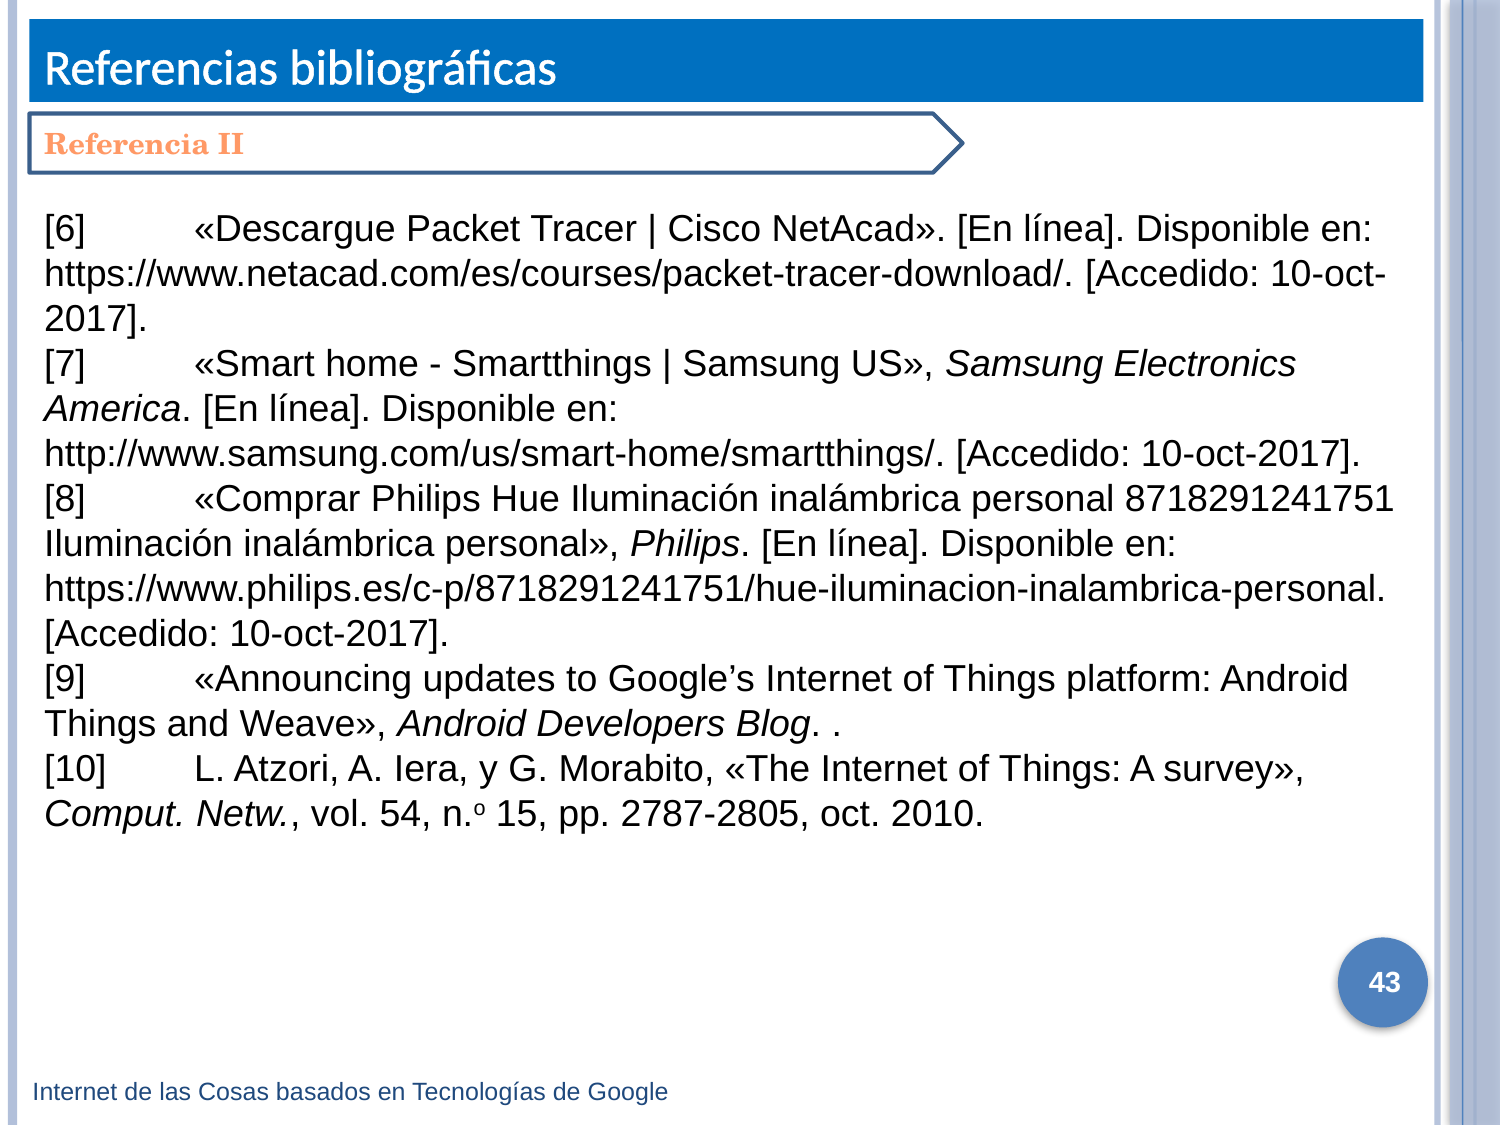

# Referencias bibliográficas
Referencia II
[6]	«Descargue Packet Tracer | Cisco NetAcad». [En línea]. Disponible en: https://www.netacad.com/es/courses/packet-tracer-download/. [Accedido: 10-oct-2017].
[7]	«Smart home - Smartthings | Samsung US», Samsung Electronics America. [En línea]. Disponible en: http://www.samsung.com/us/smart-home/smartthings/. [Accedido: 10-oct-2017].
[8]	«Comprar Philips Hue Iluminación inalámbrica personal 8718291241751 Iluminación inalámbrica personal», Philips. [En línea]. Disponible en: https://www.philips.es/c-p/8718291241751/hue-iluminacion-inalambrica-personal. [Accedido: 10-oct-2017].
[9]	«Announcing updates to Google’s Internet of Things platform: Android Things and Weave», Android Developers Blog. .
[10]	L. Atzori, A. Iera, y G. Morabito, «The Internet of Things: A survey», Comput. Netw., vol. 54, n.o 15, pp. 2787-2805, oct. 2010.
43
Internet de las Cosas basados en Tecnologías de Google